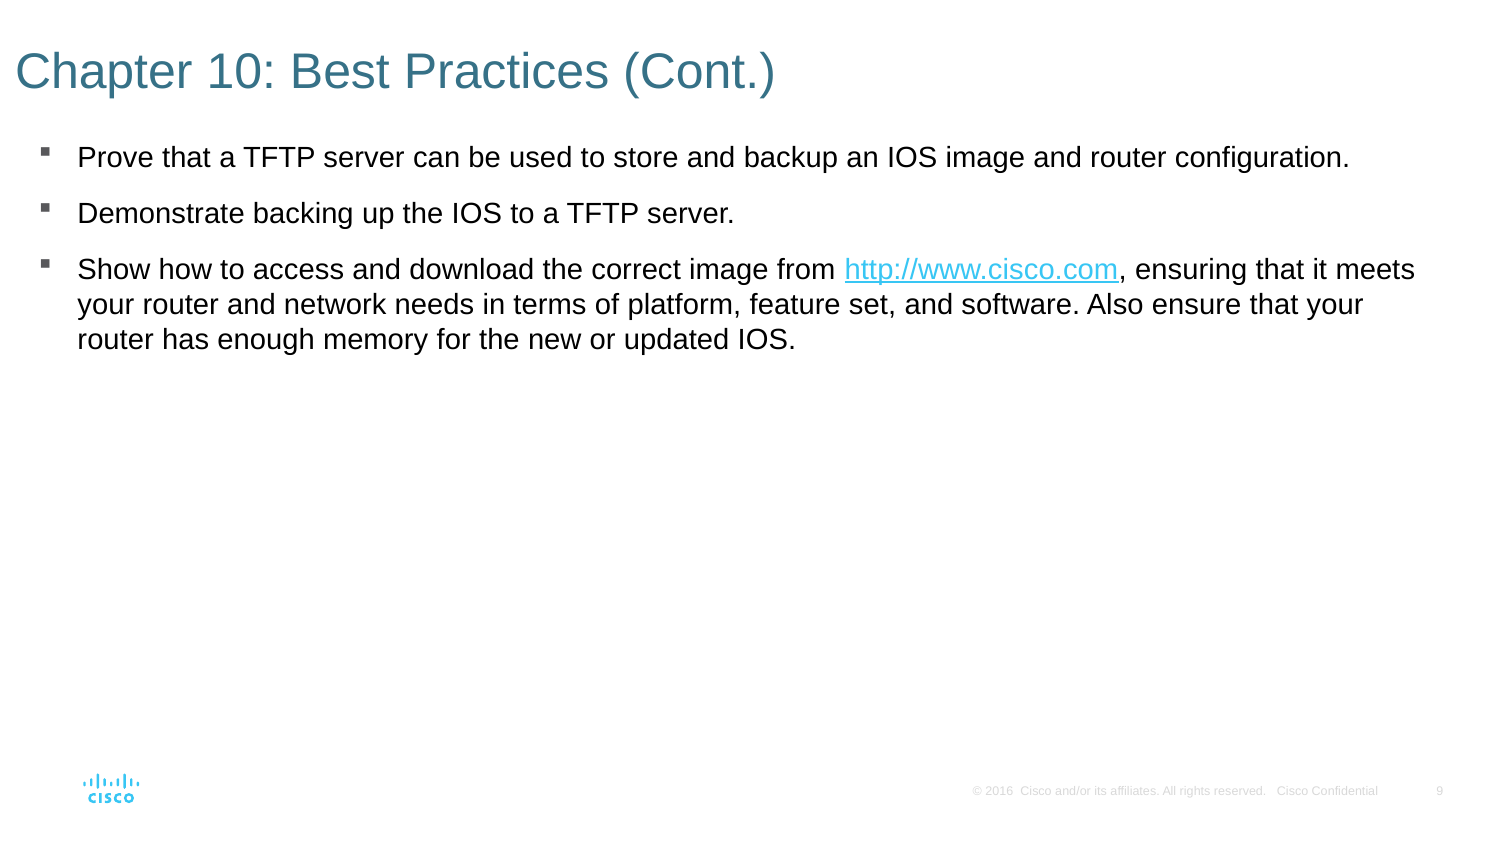

# Chapter 10: Best Practices (Cont.)
Prove that a TFTP server can be used to store and backup an IOS image and router configuration.
Demonstrate backing up the IOS to a TFTP server.
Show how to access and download the correct image from http://www.cisco.com, ensuring that it meets your router and network needs in terms of platform, feature set, and software. Also ensure that your router has enough memory for the new or updated IOS.